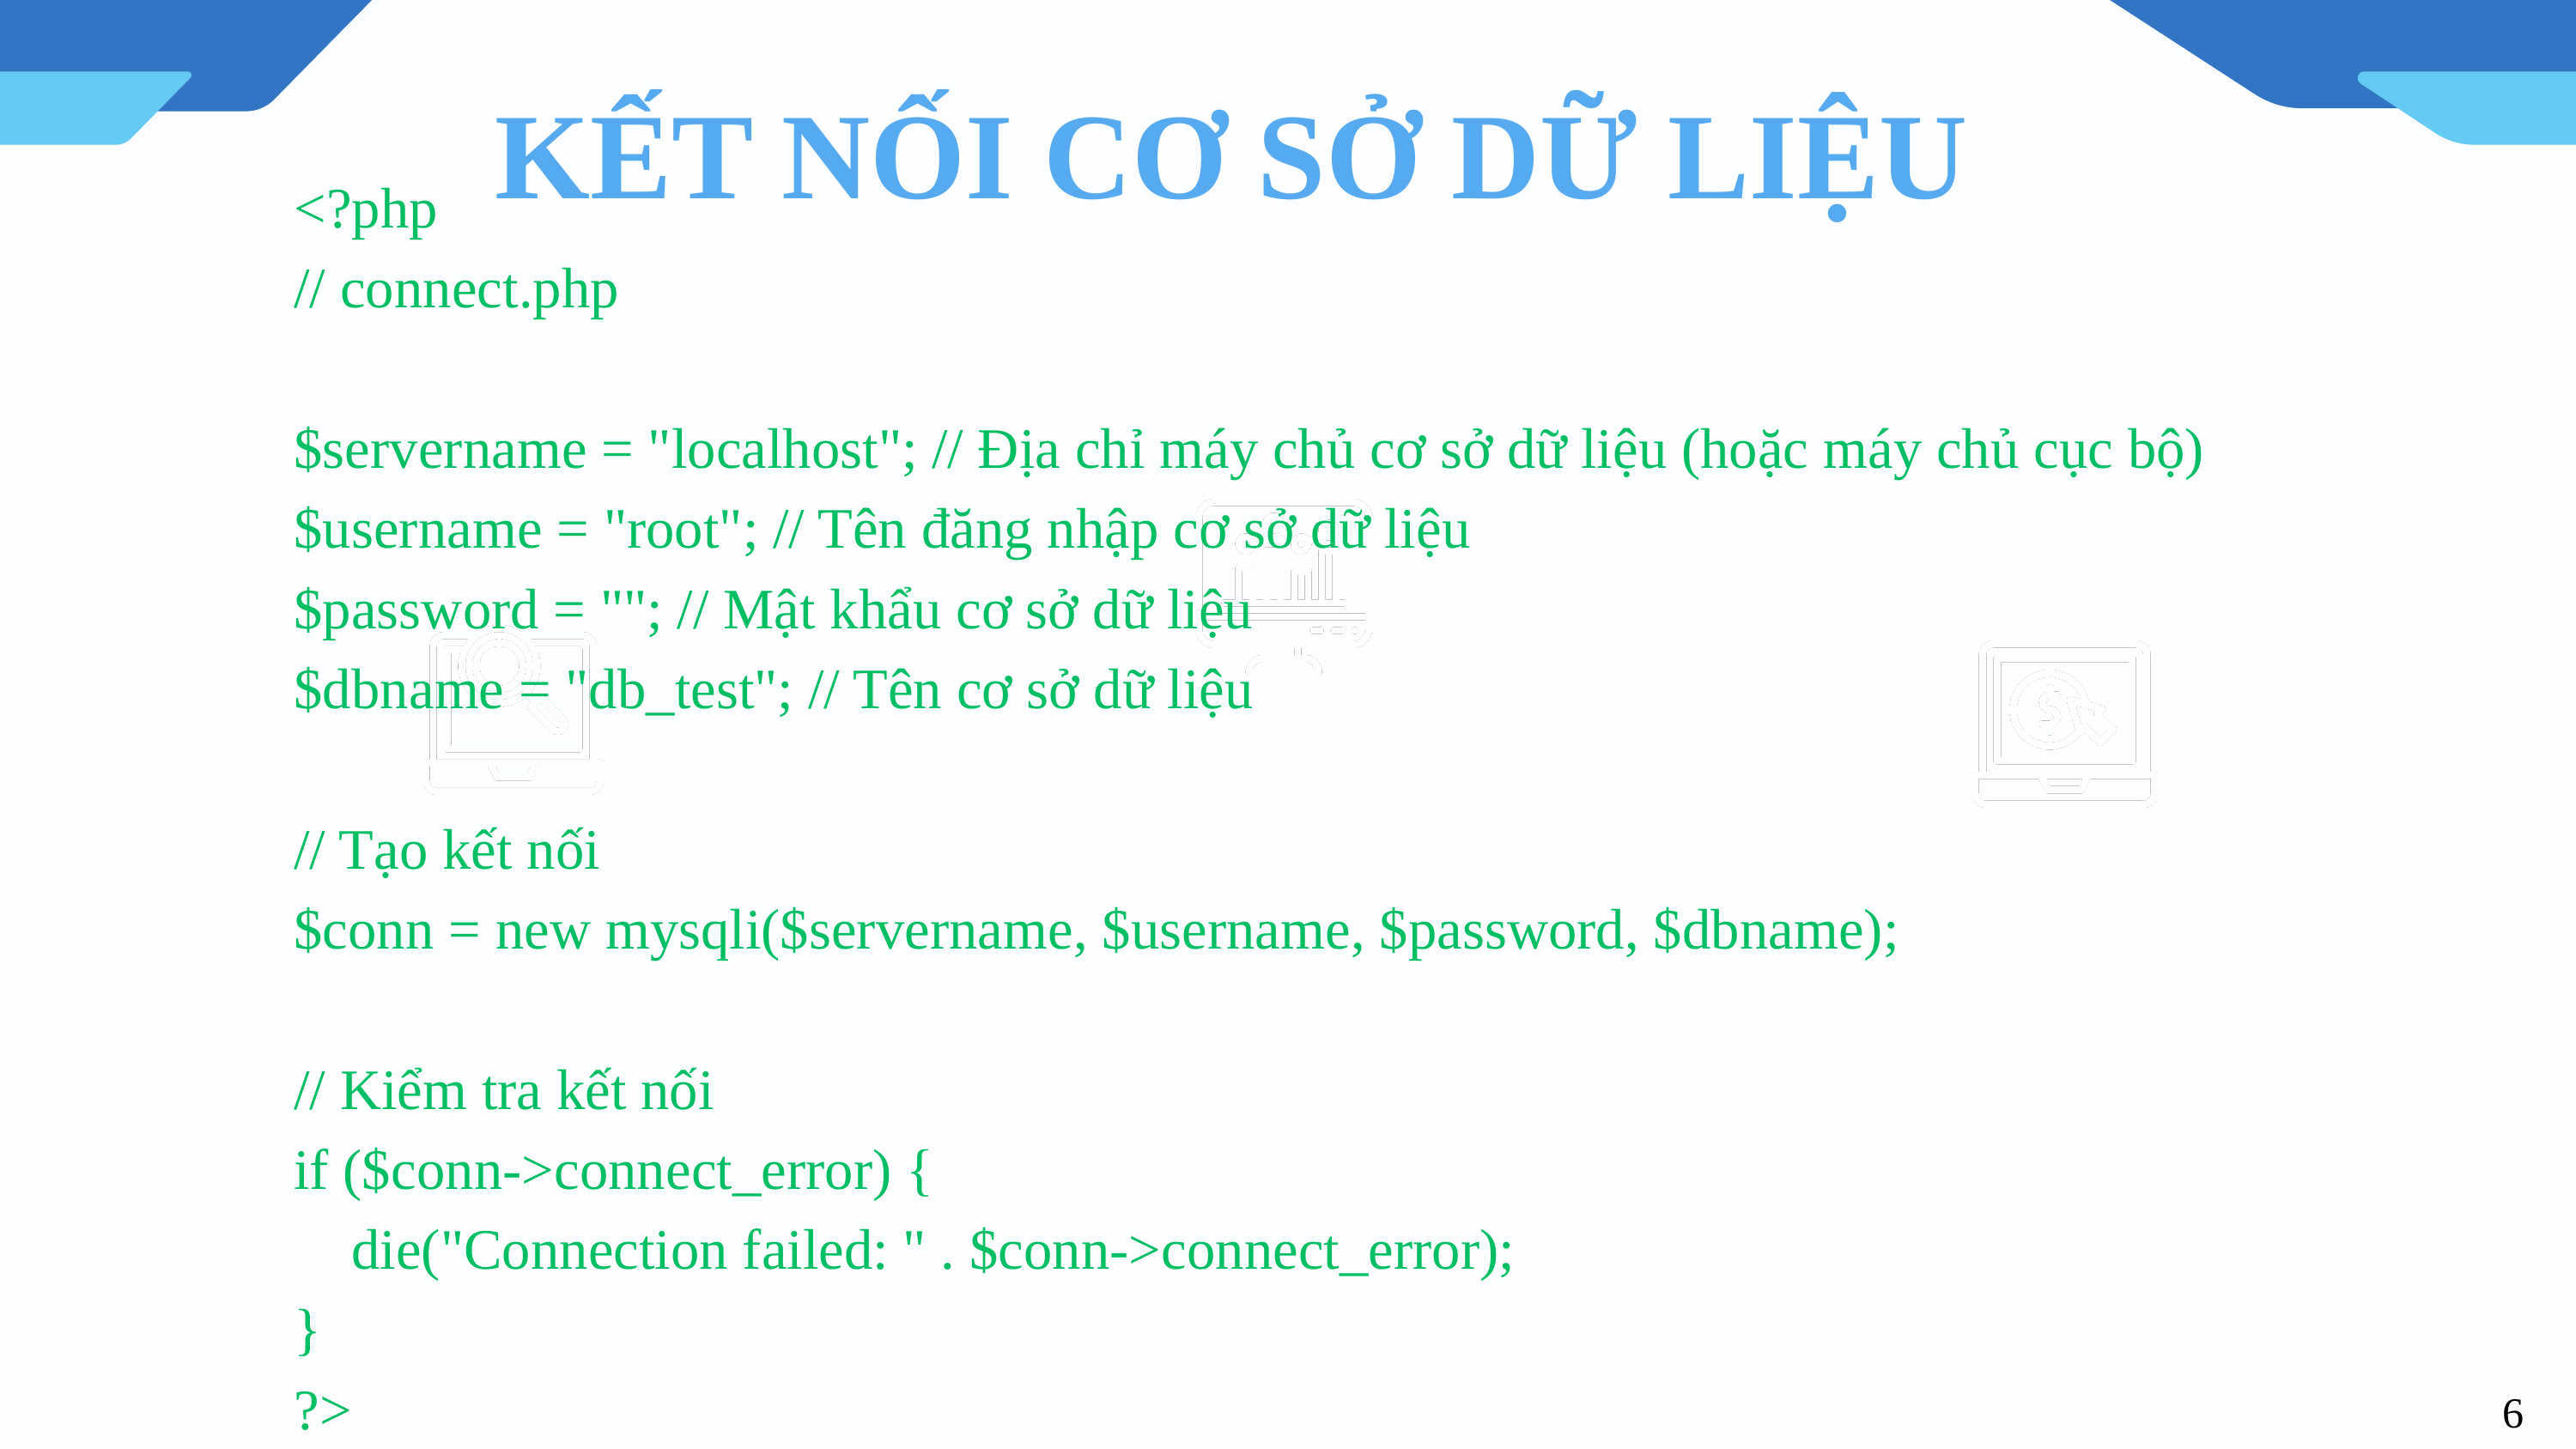

KẾT NỐI CƠ SỞ DỮ LIỆU

<?php
// connect.php

$servername = "localhost"; // Địa chỉ máy chủ cơ sở dữ liệu (hoặc máy chủ cục bộ)
$username = "root"; // Tên đăng nhập cơ sở dữ liệu
$password = ""; // Mật khẩu cơ sở dữ liệu
$dbname = "db_test"; // Tên cơ sở dữ liệu

// Tạo kết nối
$conn = new mysqli($servername, $username, $password, $dbname);

// Kiểm tra kết nối
if ($conn->connect_error) {
    die("Connection failed: " . $conn->connect_error);
}
?>

6